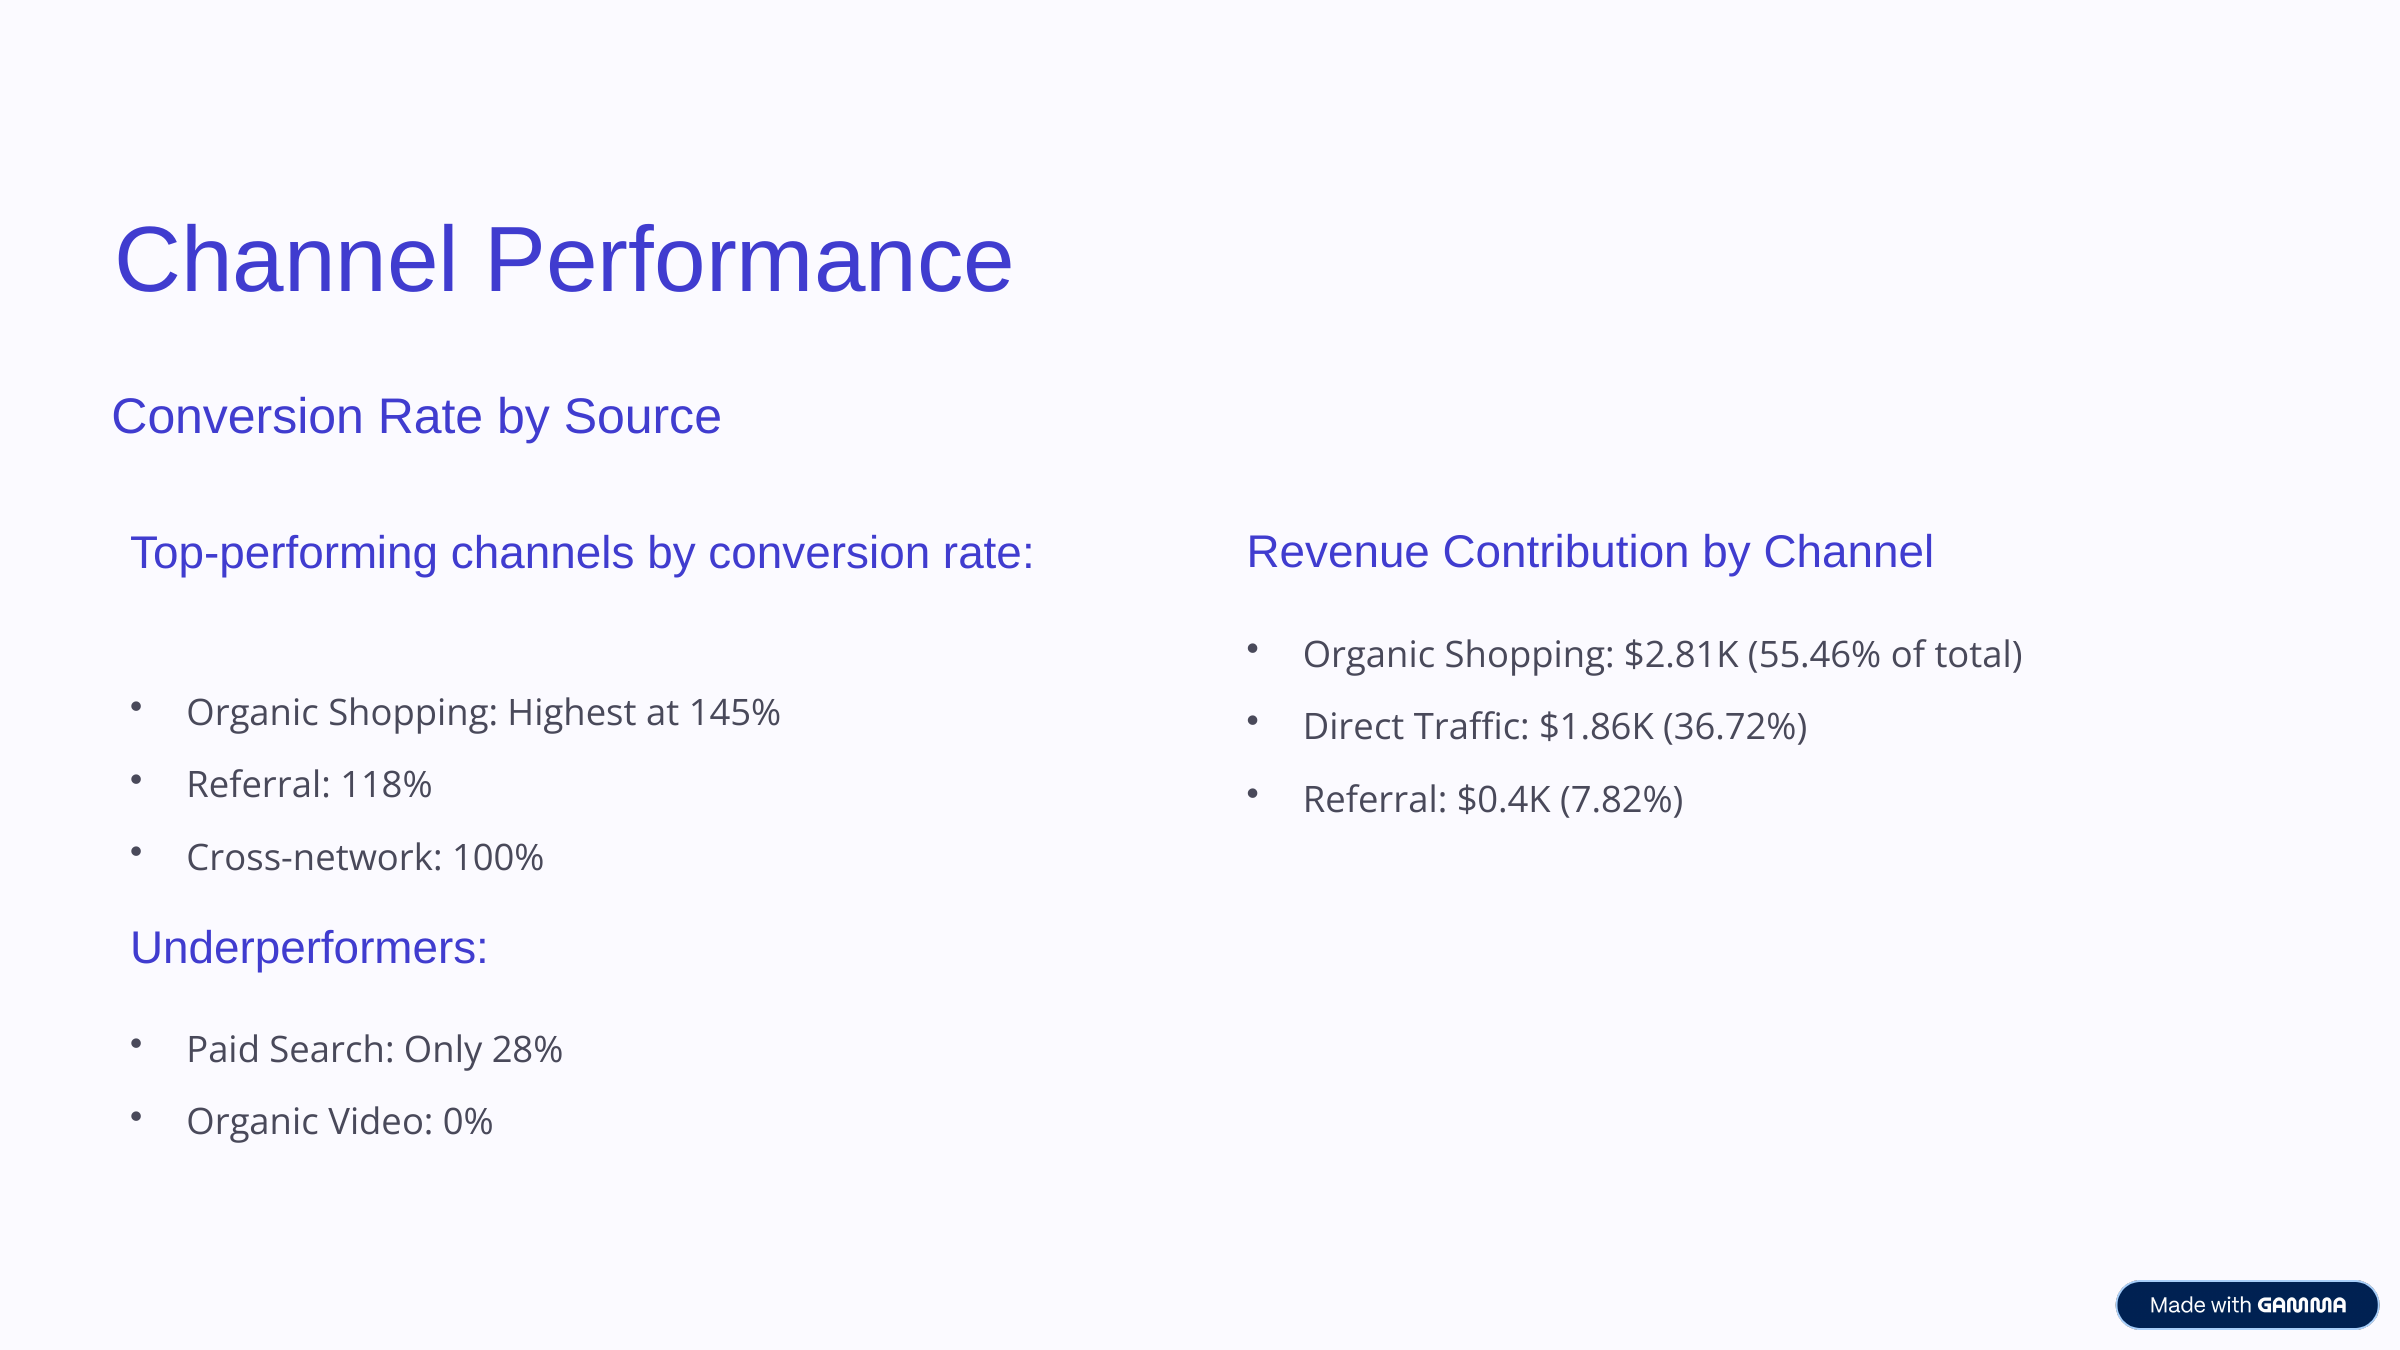

Channel Performance
Conversion Rate by Source
Top-performing channels by conversion rate:
Revenue Contribution by Channel
Organic Shopping: $2.81K (55.46% of total)
Organic Shopping: Highest at 145%
Direct Traffic: $1.86K (36.72%)
Referral: 118%
Referral: $0.4K (7.82%)
Cross-network: 100%
Underperformers:
Paid Search: Only 28%
Organic Video: 0%